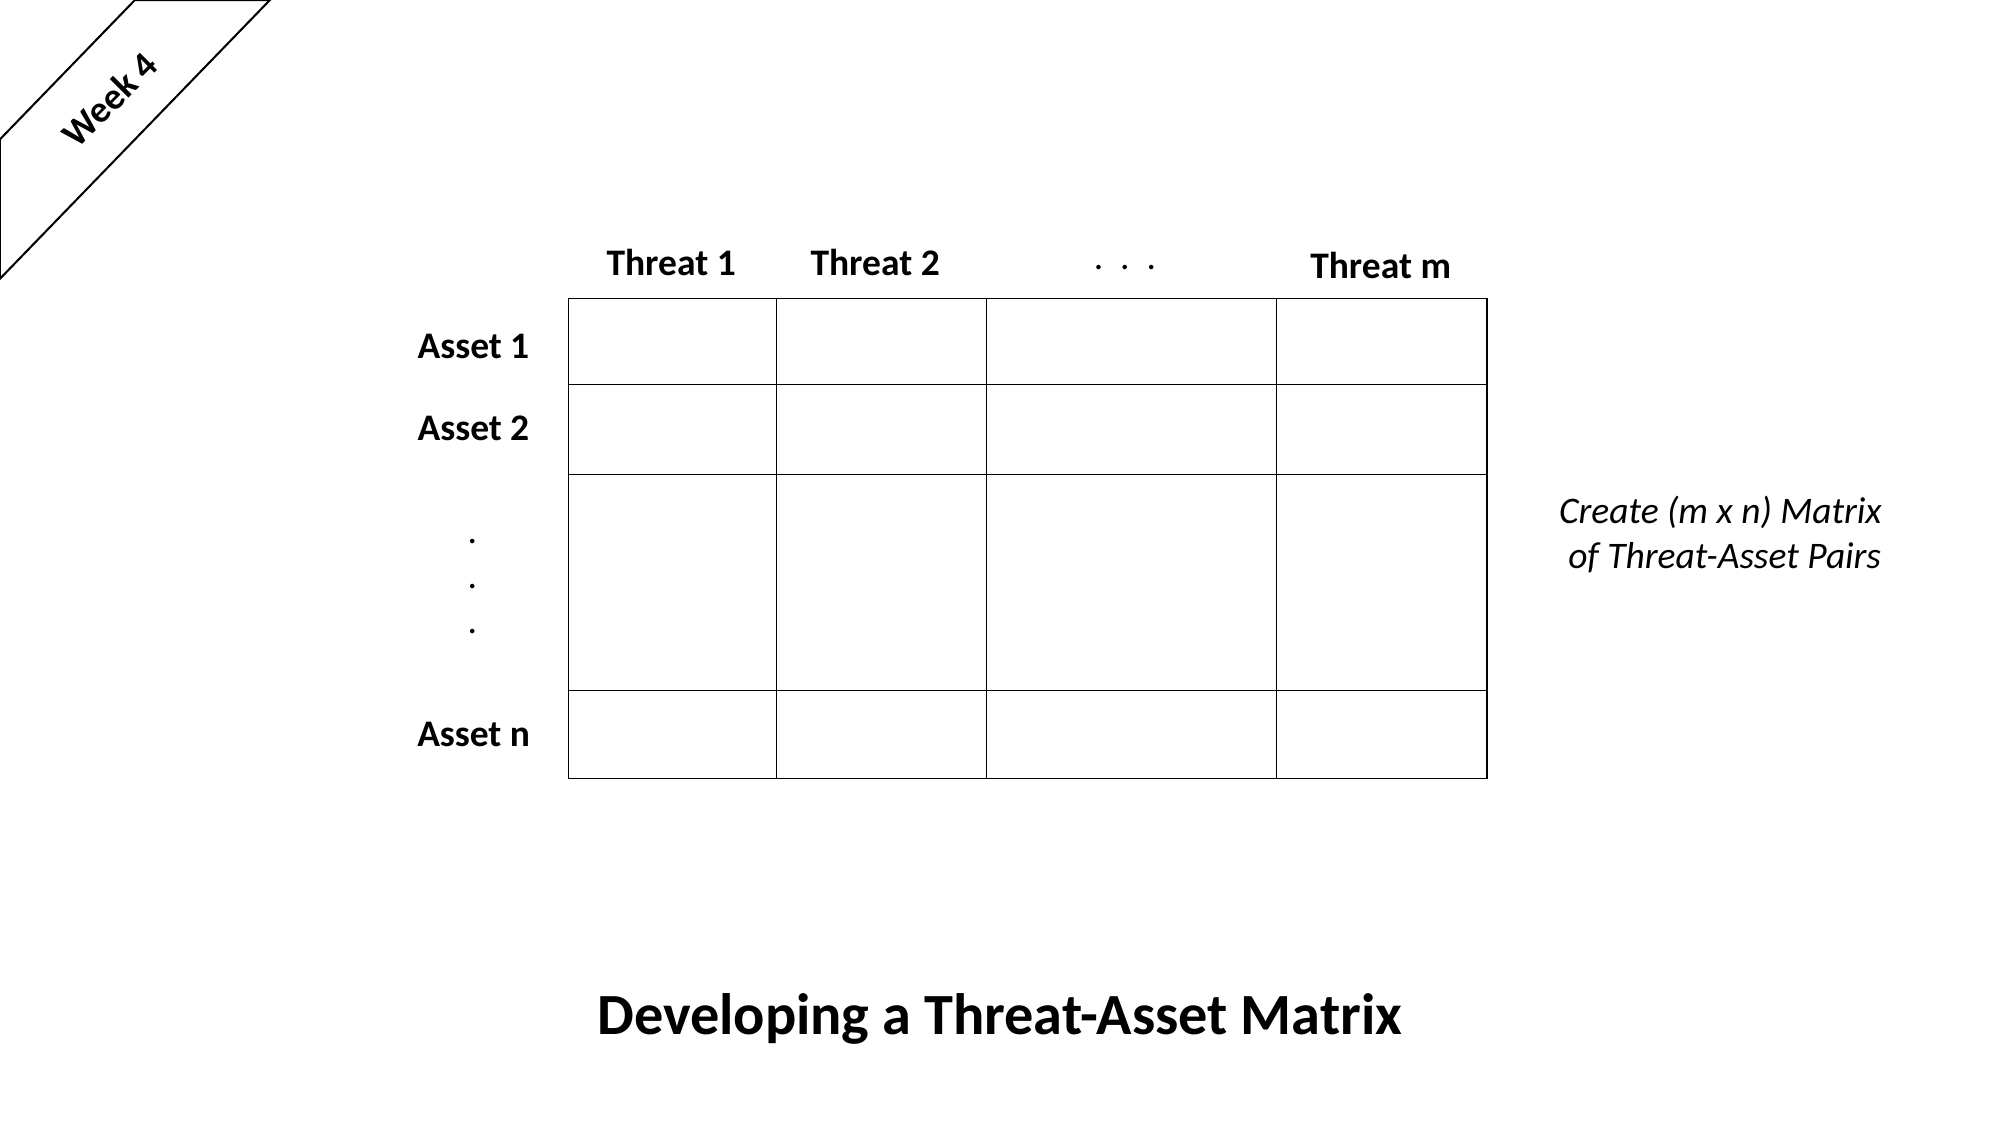

Week 4
.  .  .
Threat 1
Threat 2
Threat m
Asset 1
Asset 2
Create (m x n) Matrix
of Threat-Asset Pairs
.
.
.
Asset n
Developing a Threat-Asset Matrix